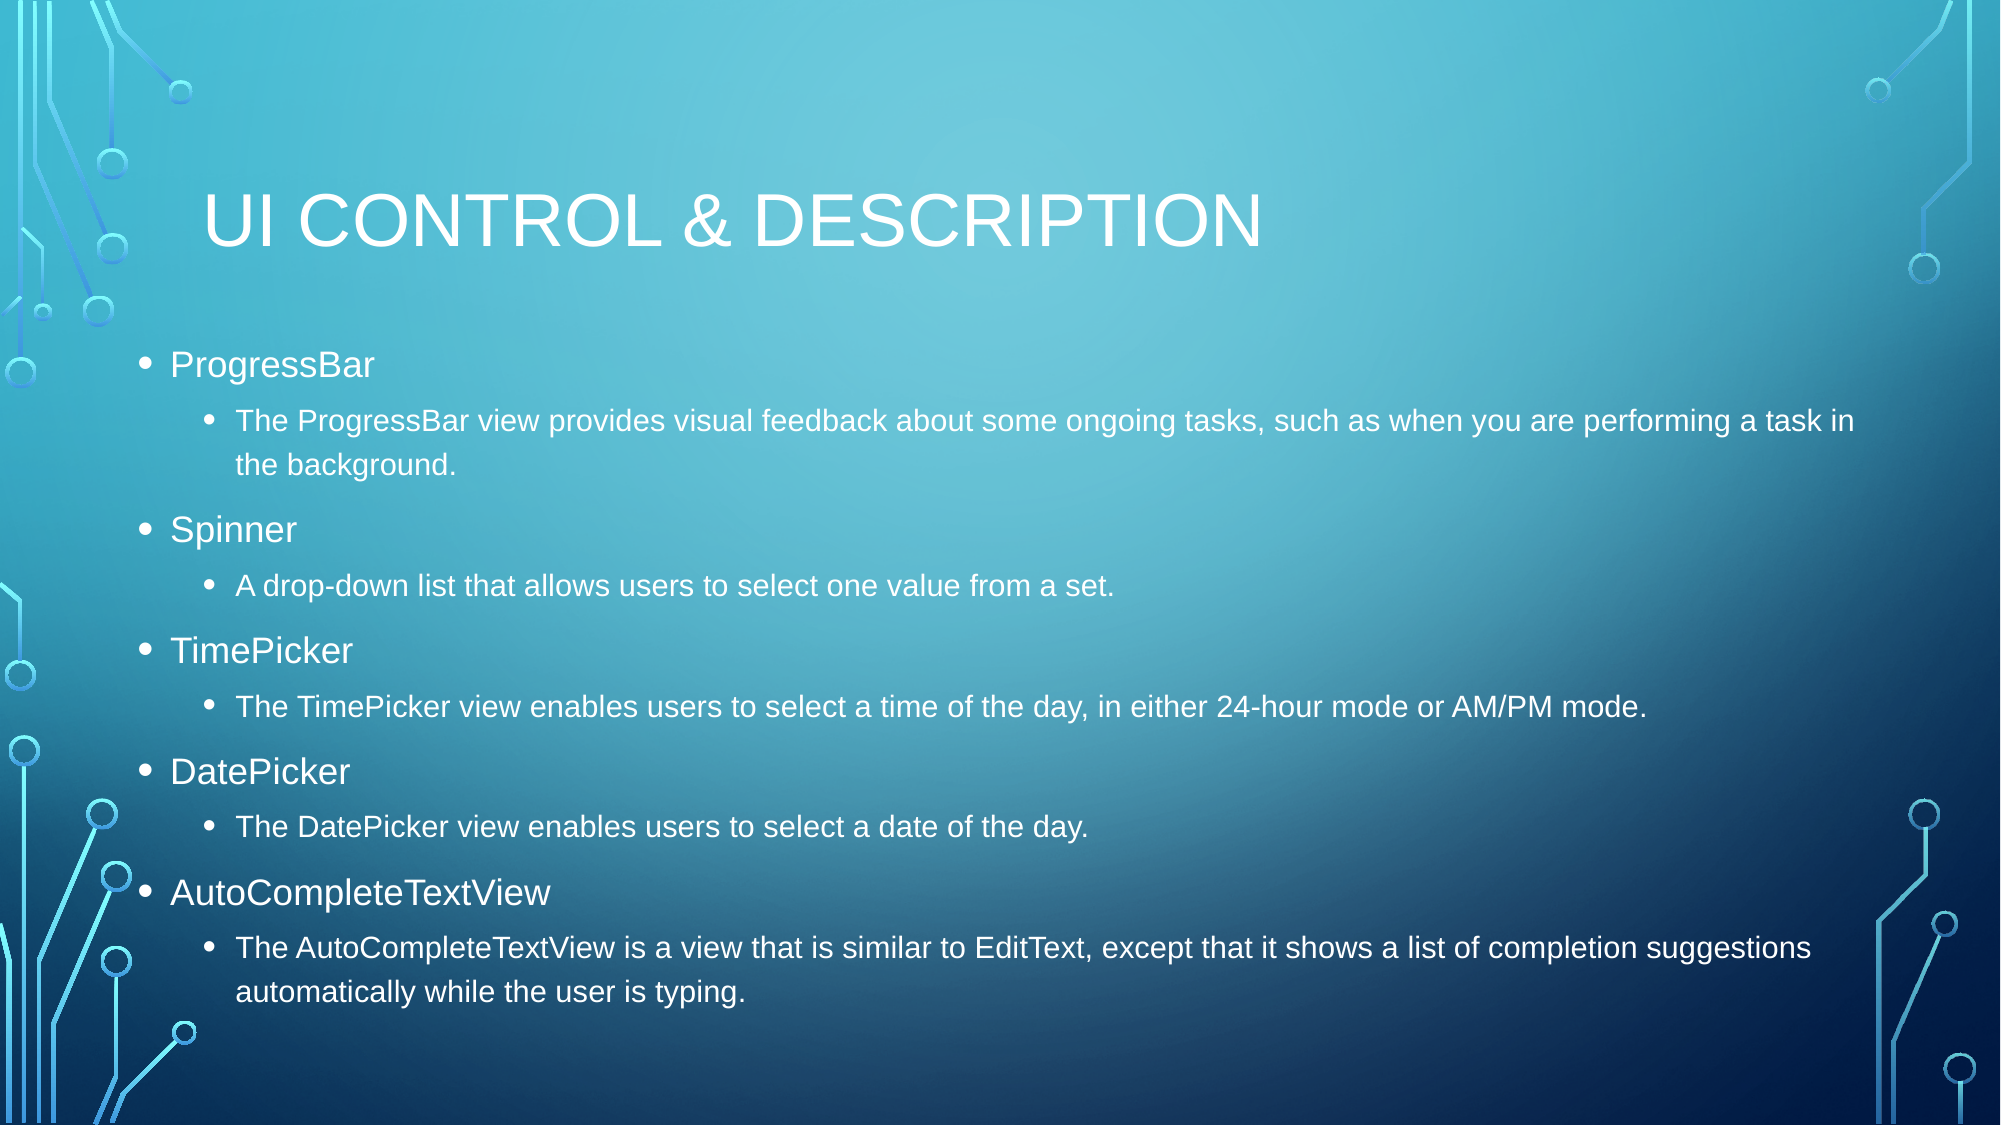

# UI Control & Description
ProgressBar
The ProgressBar view provides visual feedback about some ongoing tasks, such as when you are performing a task in the background.
Spinner
A drop-down list that allows users to select one value from a set.
TimePicker
The TimePicker view enables users to select a time of the day, in either 24-hour mode or AM/PM mode.
DatePicker
The DatePicker view enables users to select a date of the day.
AutoCompleteTextView
The AutoCompleteTextView is a view that is similar to EditText, except that it shows a list of completion suggestions automatically while the user is typing.